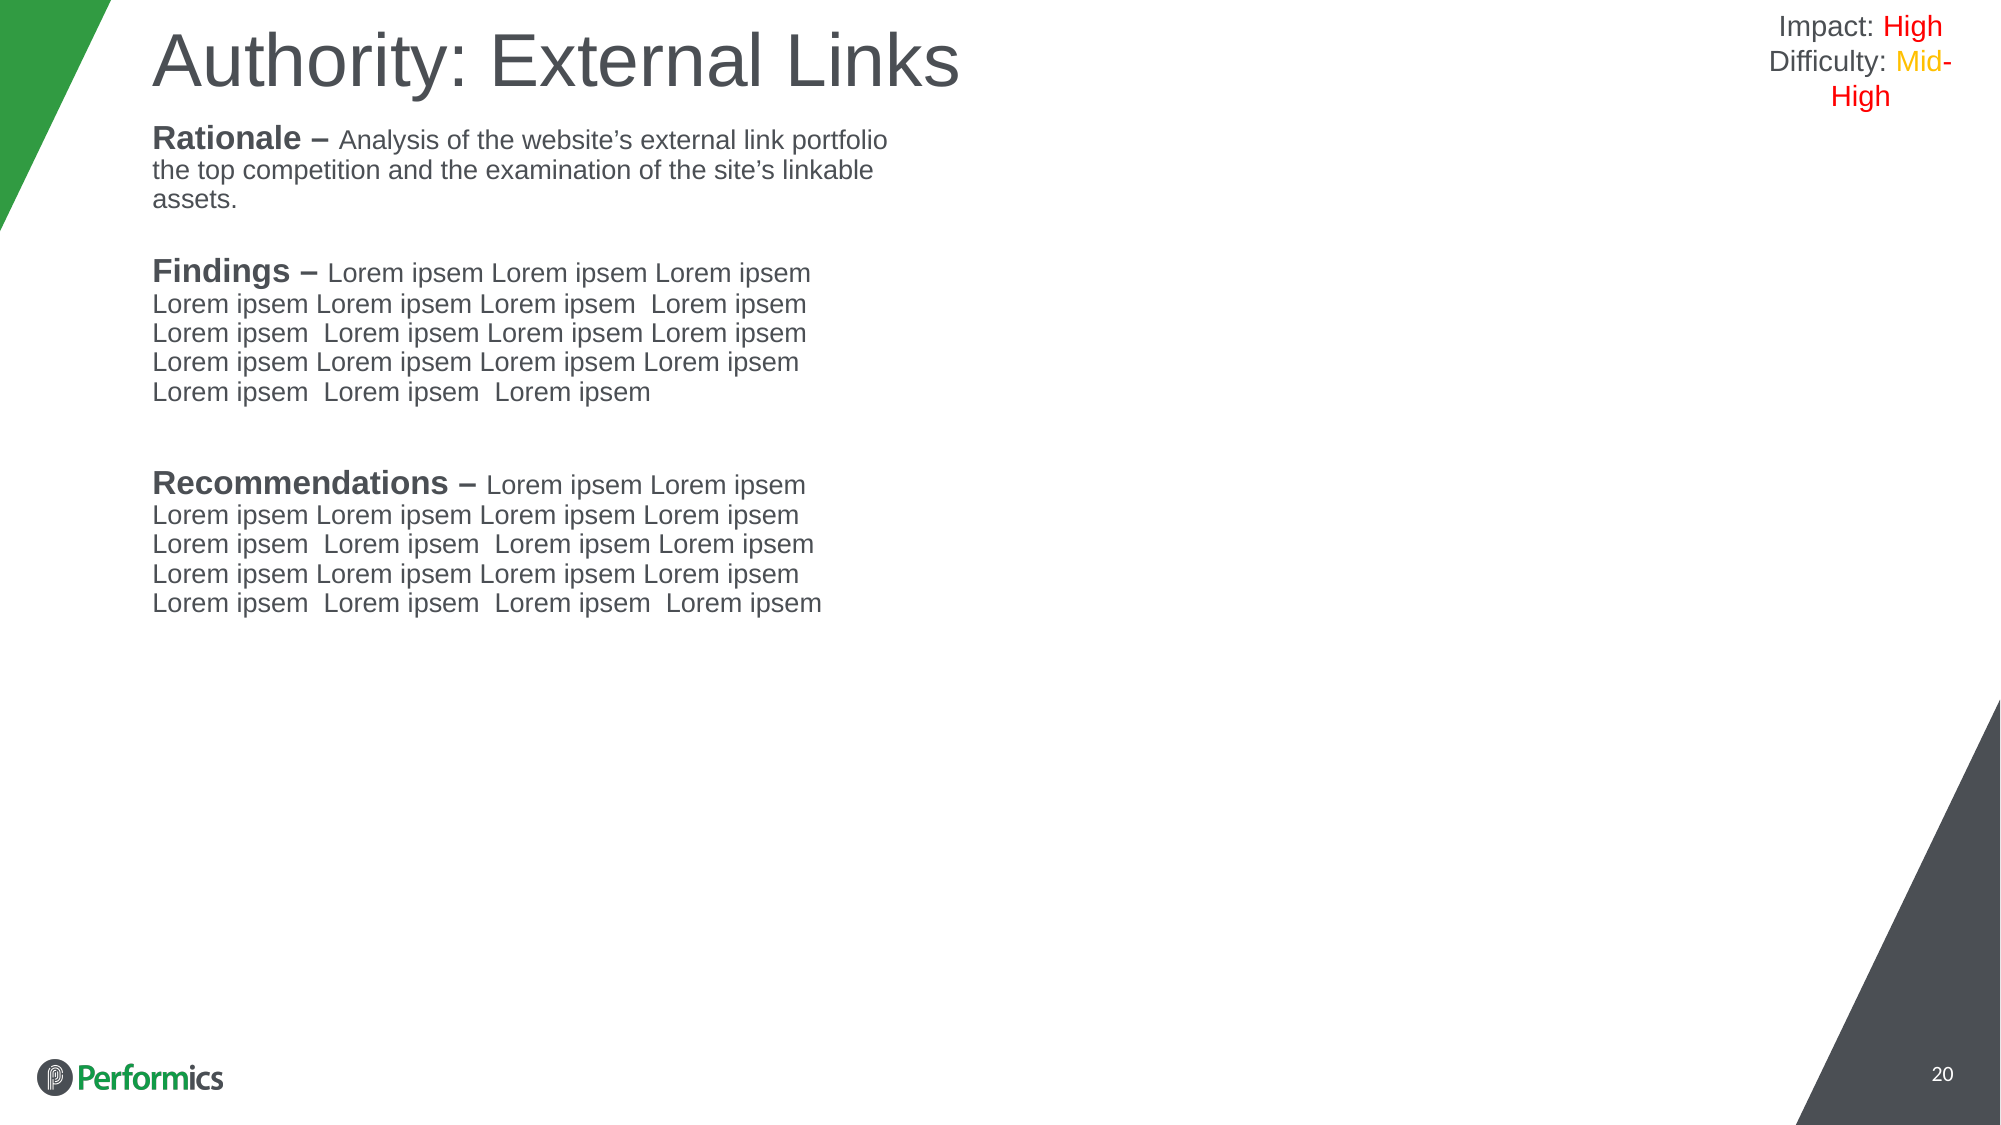

Impact: High
Difficulty: Mid-High
# Authority: External Links
Rationale – Analysis of the website’s external link portfolio the top competition and the examination of the site’s linkable assets.

Findings – Lorem ipsem Lorem ipsem Lorem ipsem Lorem ipsem Lorem ipsem Lorem ipsem  Lorem ipsem  Lorem ipsem  Lorem ipsem Lorem ipsem Lorem ipsem Lorem ipsem Lorem ipsem Lorem ipsem Lorem ipsem  Lorem ipsem  Lorem ipsem  Lorem ipsem

Recommendations – Lorem ipsem Lorem ipsem Lorem ipsem Lorem ipsem Lorem ipsem Lorem ipsem  Lorem ipsem  Lorem ipsem  Lorem ipsem Lorem ipsem Lorem ipsem Lorem ipsem Lorem ipsem Lorem ipsem Lorem ipsem  Lorem ipsem  Lorem ipsem  Lorem ipsem
20